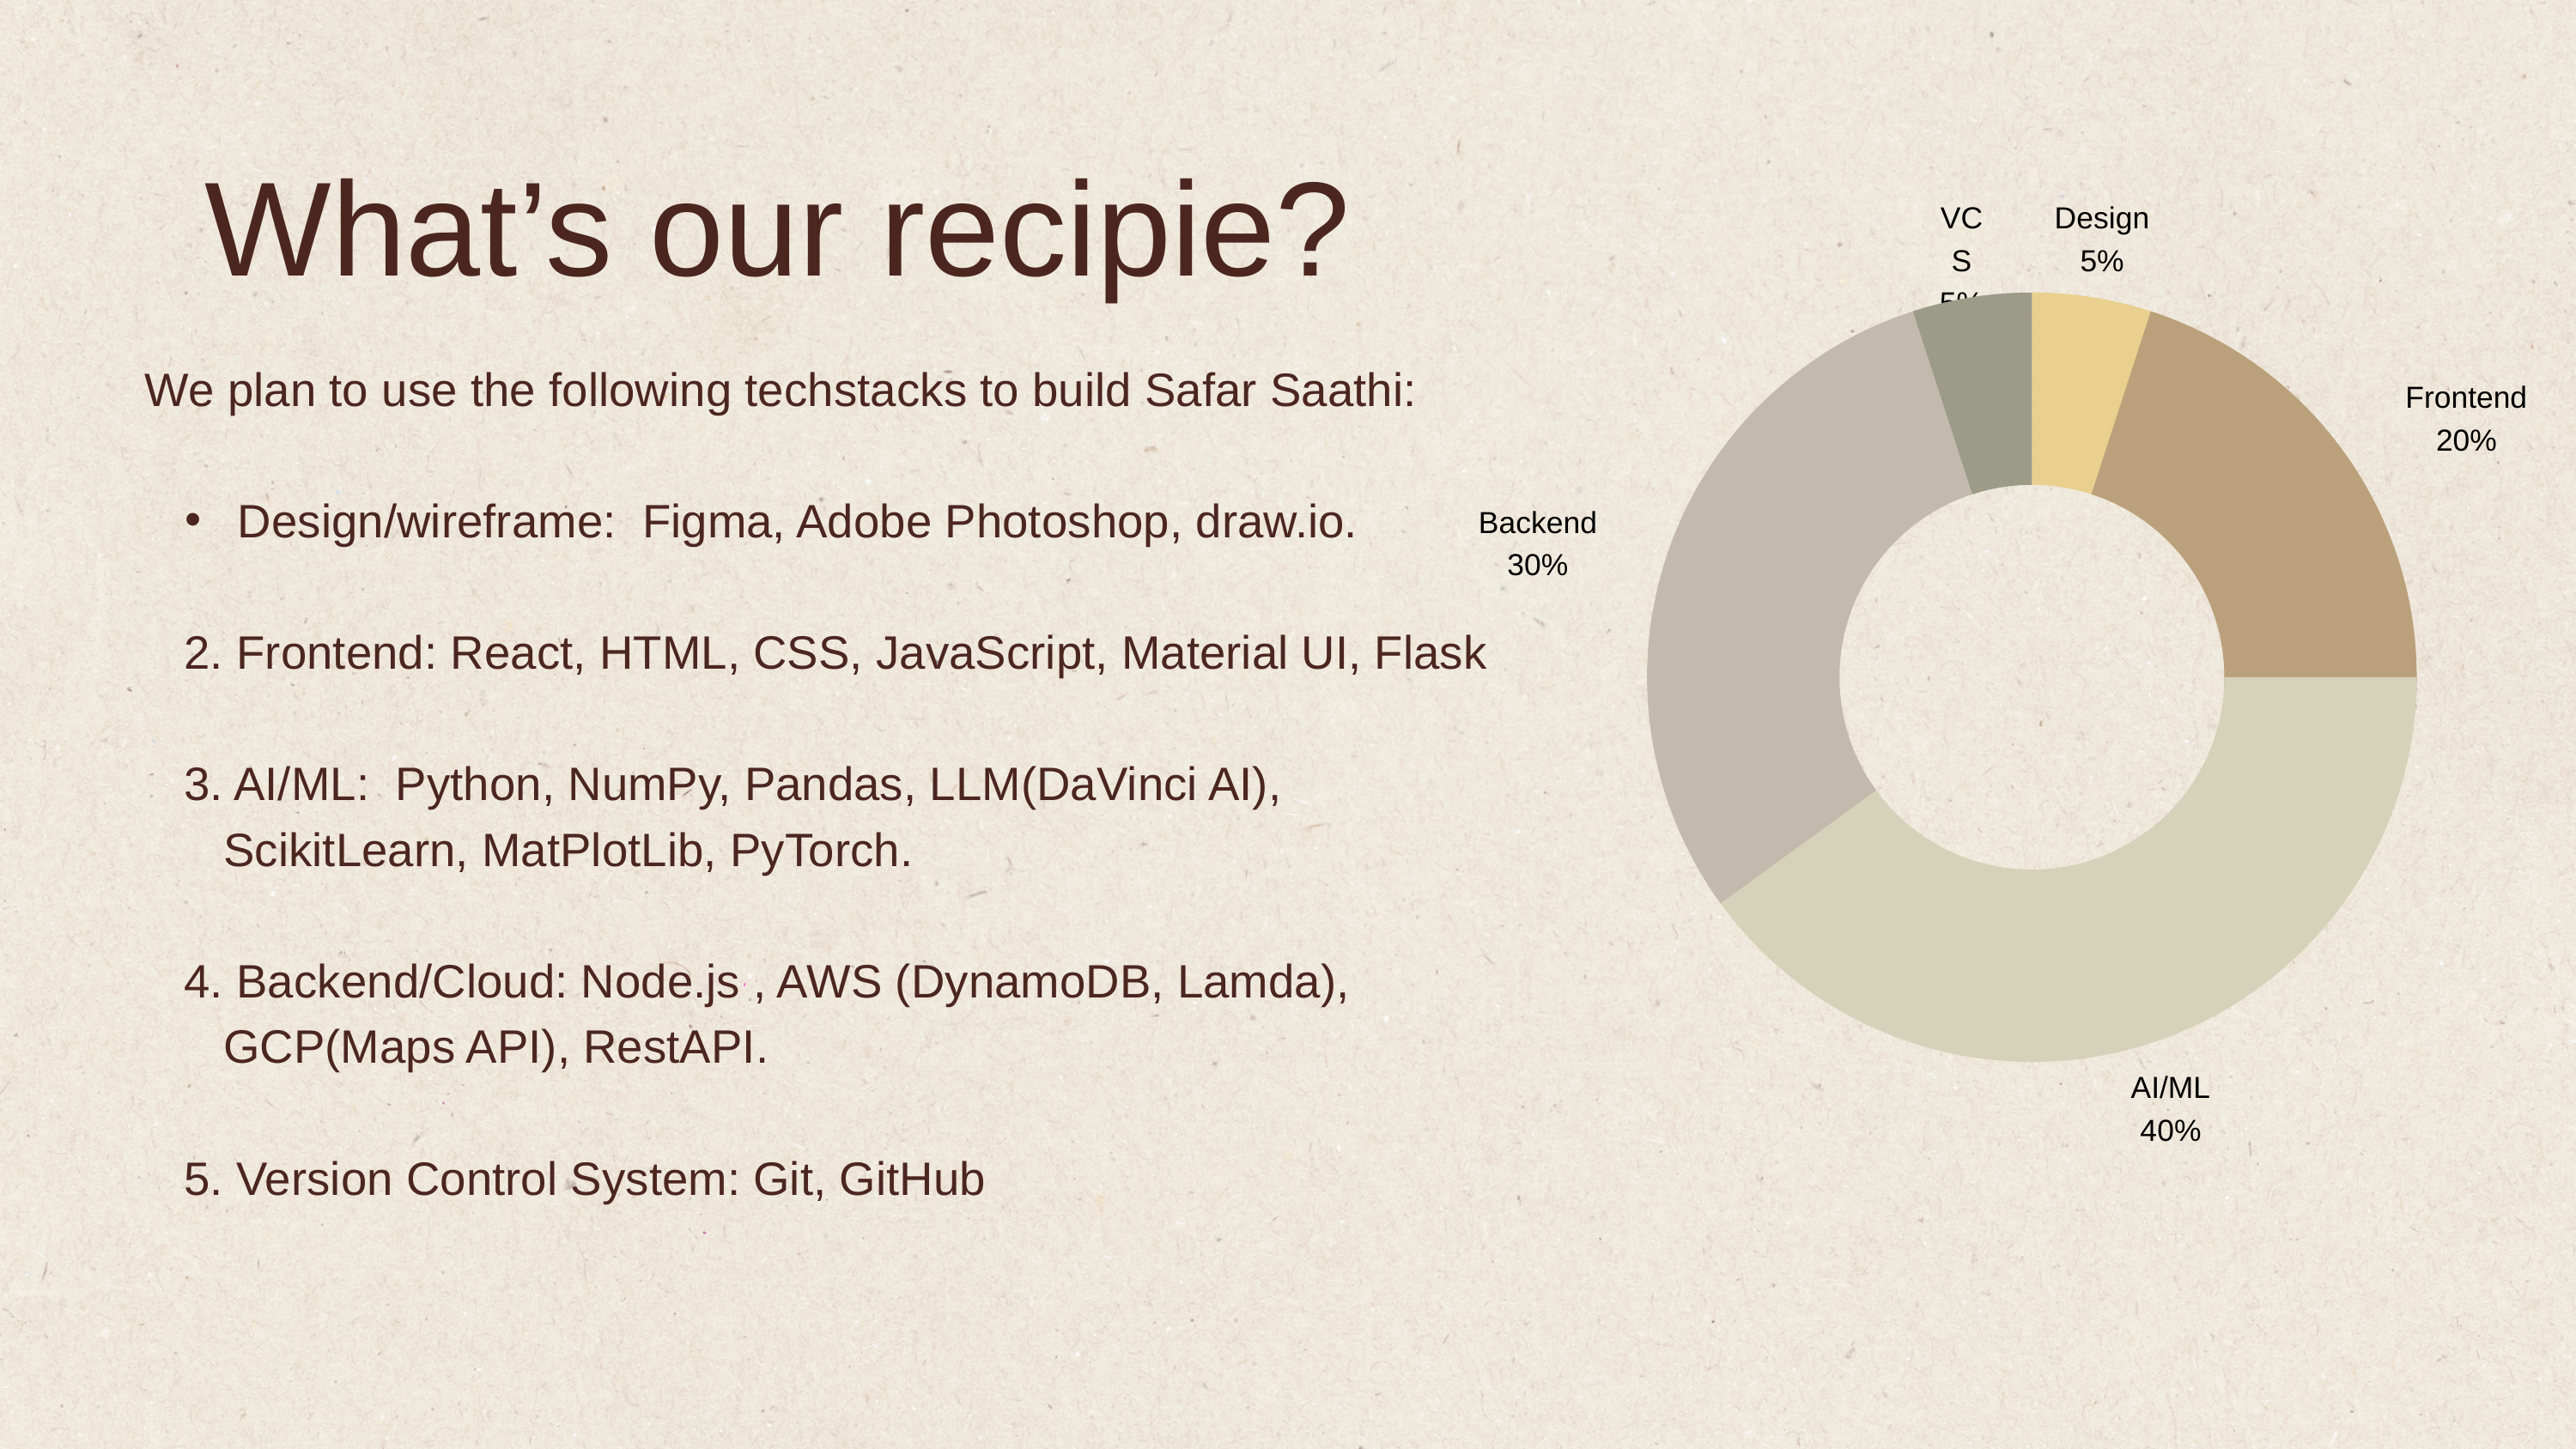

What’s our recipie?
VCS
5%
Design
5%

Frontend
20%
Backend
30%
AI/ML
40%
We plan to use the following techstacks to build Safar Saathi:

 Design/wireframe:  Figma, Adobe Photoshop, draw.io.

   2. Frontend: React, HTML, CSS, JavaScript, Material UI, Flask

   3. AI/ML:  Python, NumPy, Pandas, LLM(DaVinci AI),
      ScikitLearn, MatPlotLib, PyTorch.

   4. Backend/Cloud: Node.js , AWS (DynamoDB, Lamda),
      GCP(Maps API), RestAPI.

   5. Version Control System: Git, GitHub